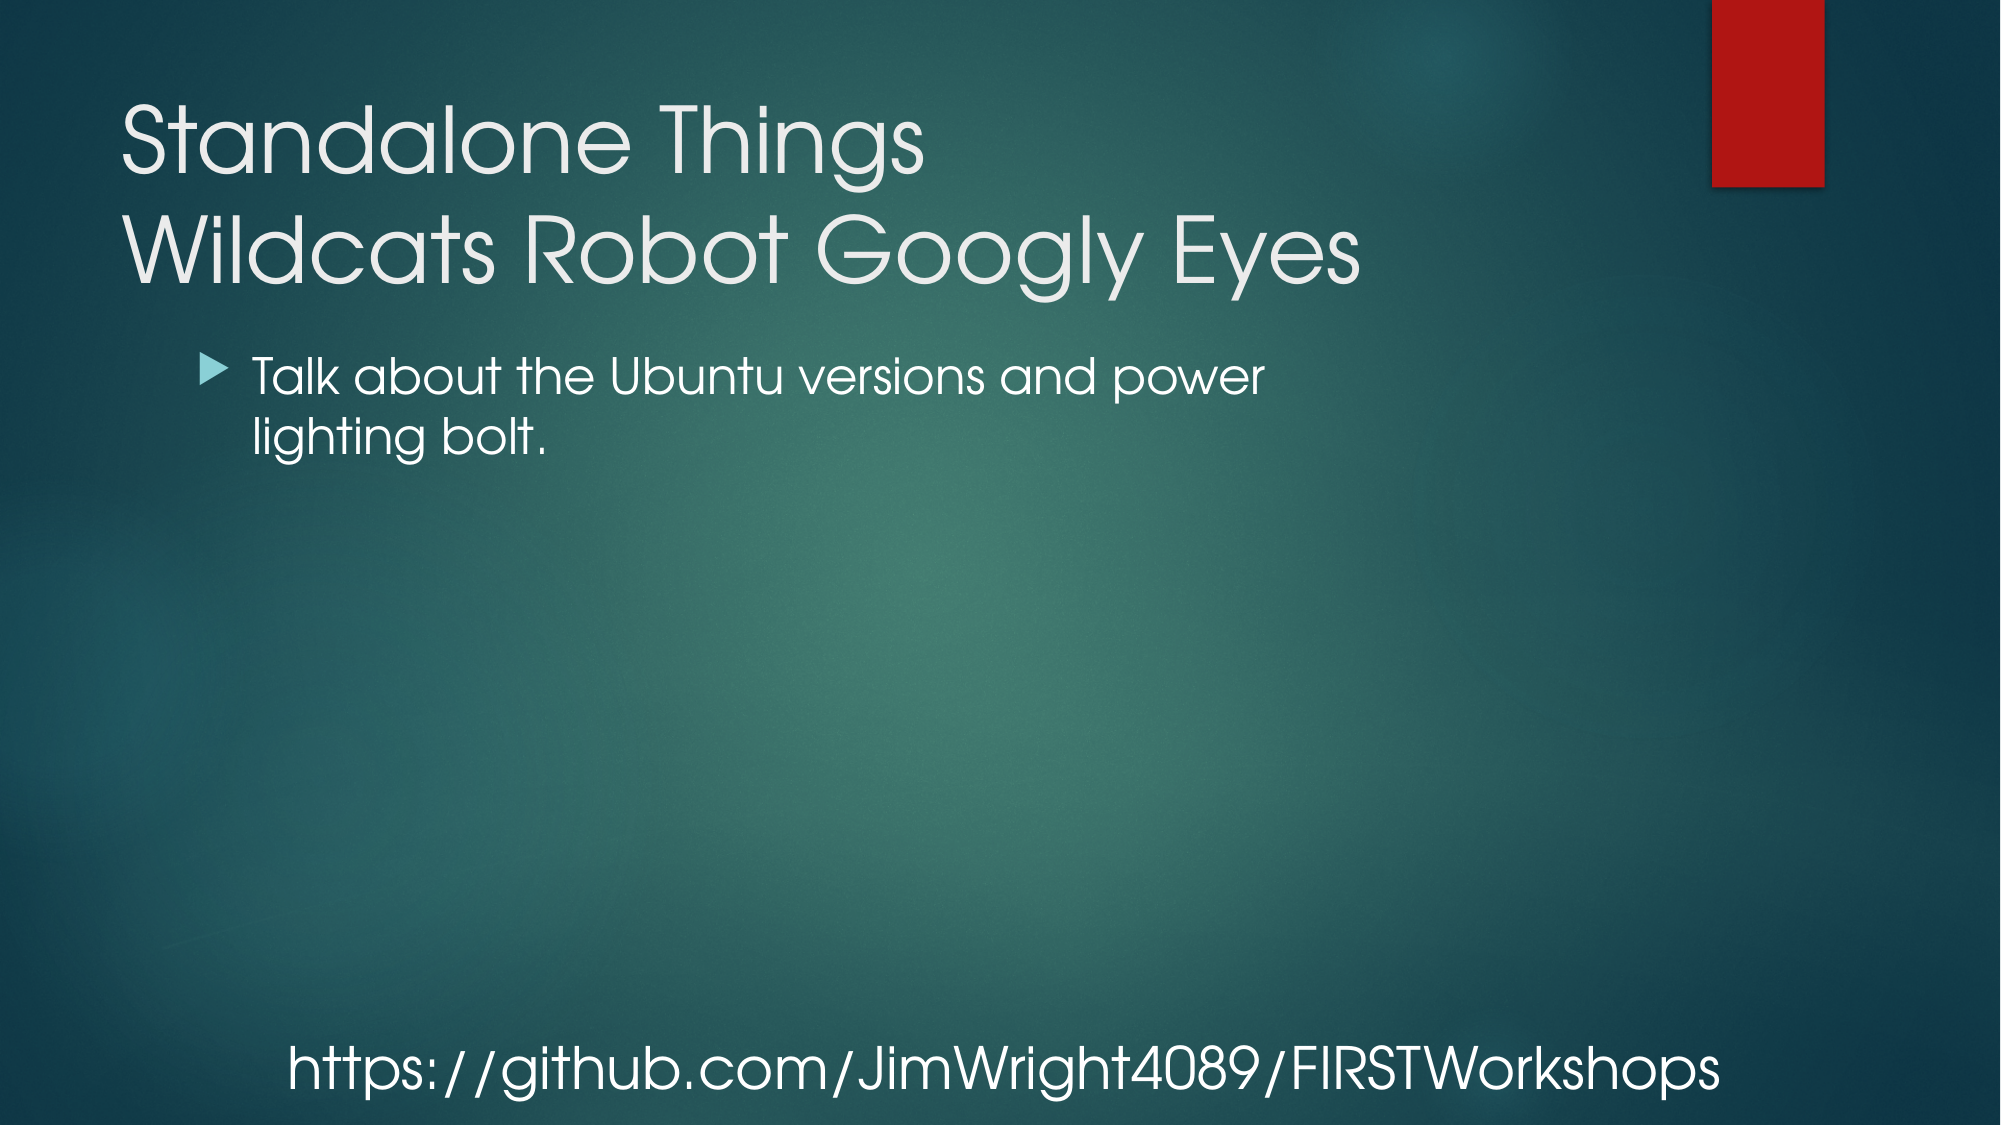

# Standalone Things Wildcats Robot Googly Eyes
Talk about the Ubuntu versions and power lighting bolt.

https://github.com/JimWright4089/FIRSTWorkshops